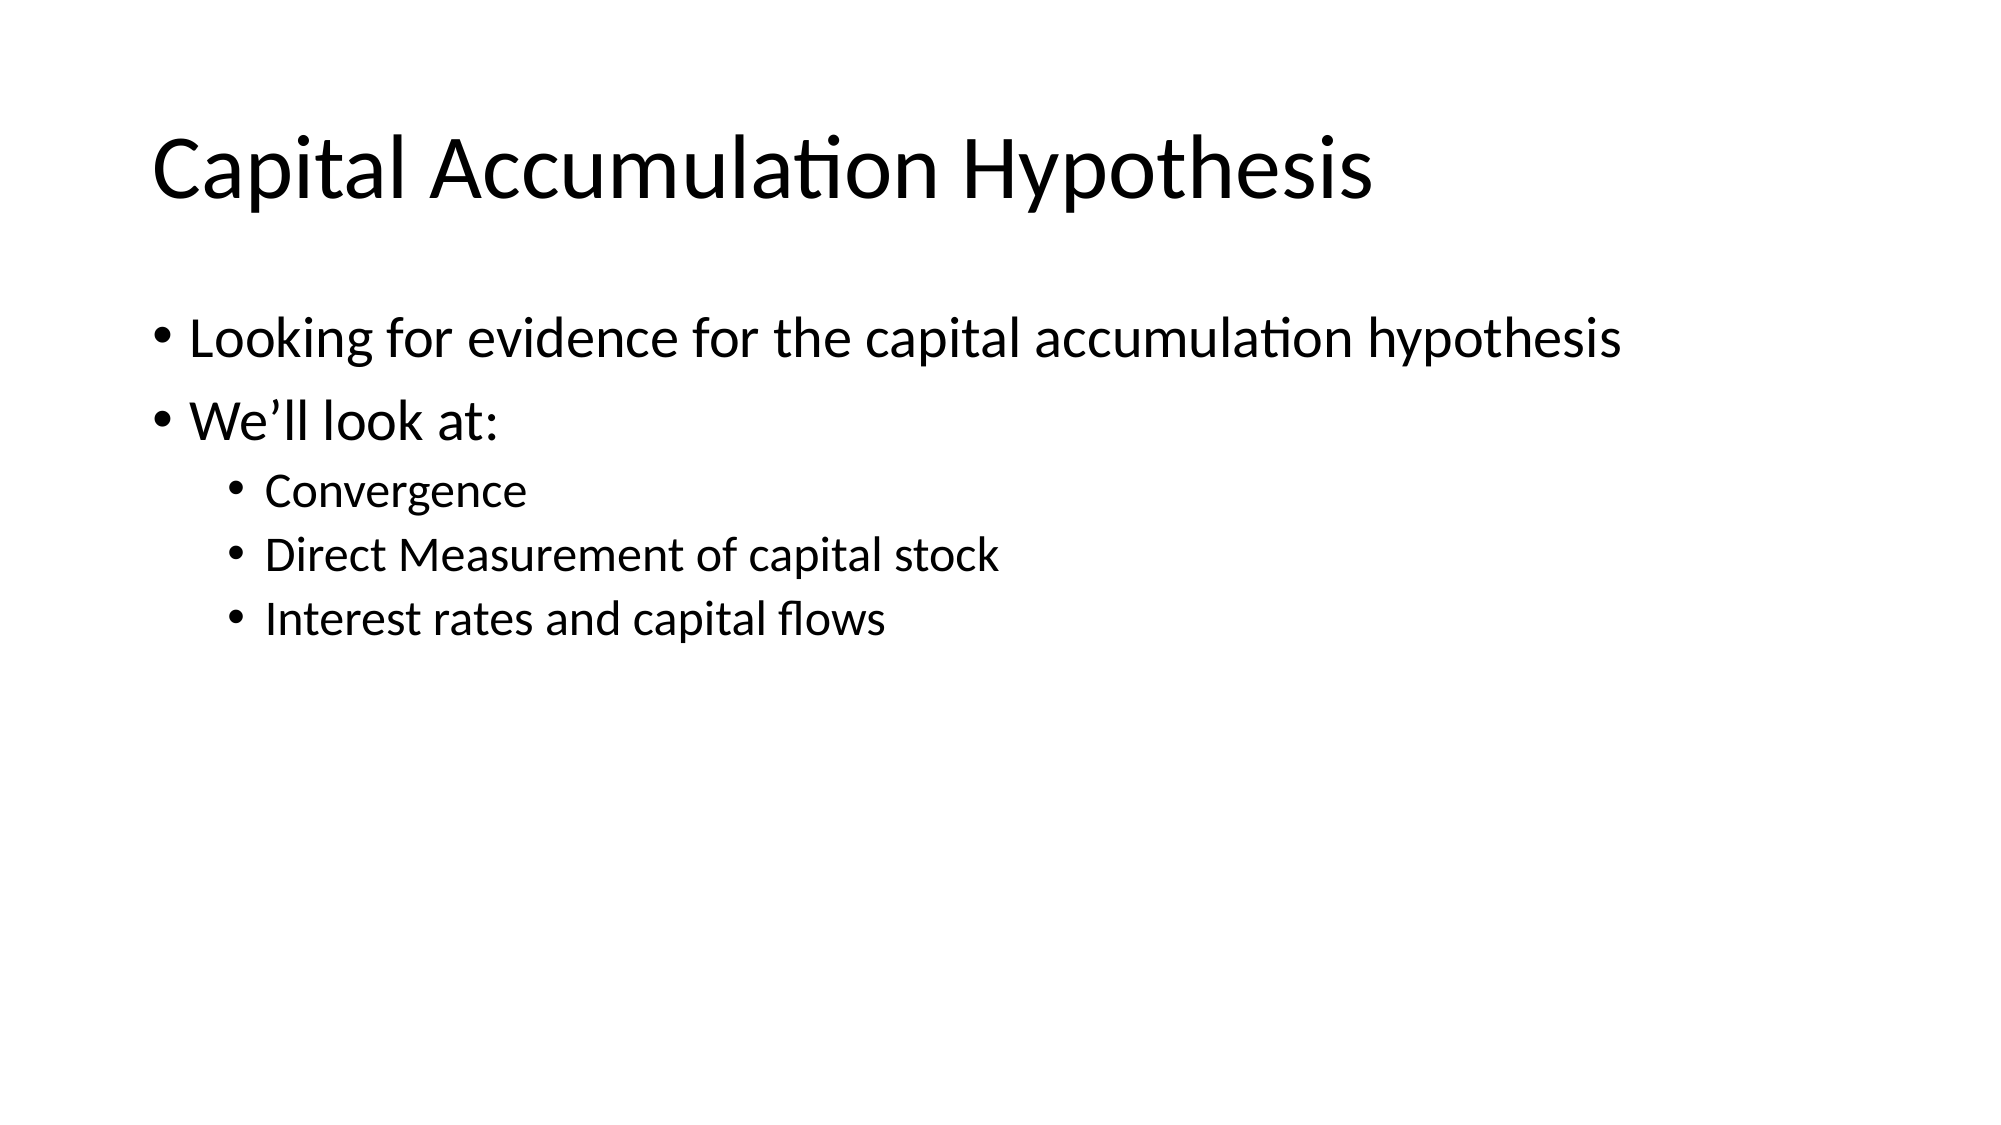

# Capital Accumulation Hypothesis
Looking for evidence for the capital accumulation hypothesis
We’ll look at:
Convergence
Direct Measurement of capital stock
Interest rates and capital flows